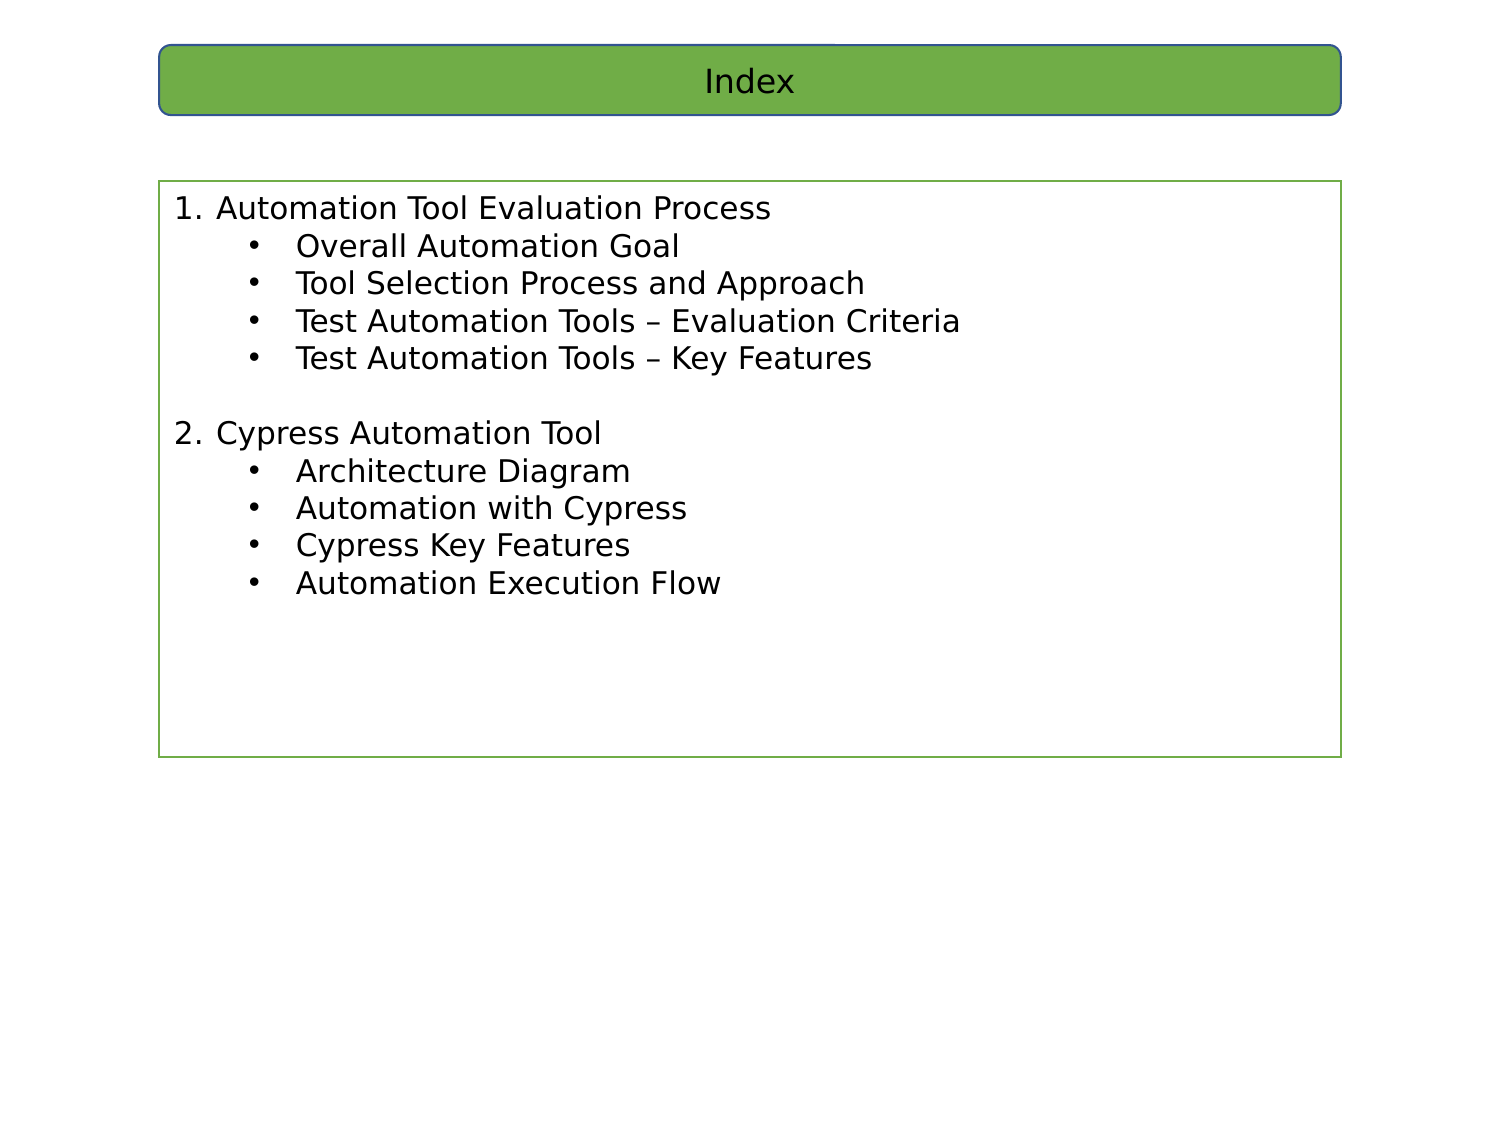

Index
Automation Tool Evaluation Process
Overall Automation Goal
Tool Selection Process and Approach
Test Automation Tools – Evaluation Criteria
Test Automation Tools – Key Features

Cypress Automation Tool
Architecture Diagram
Automation with Cypress
Cypress Key Features
Automation Execution Flow